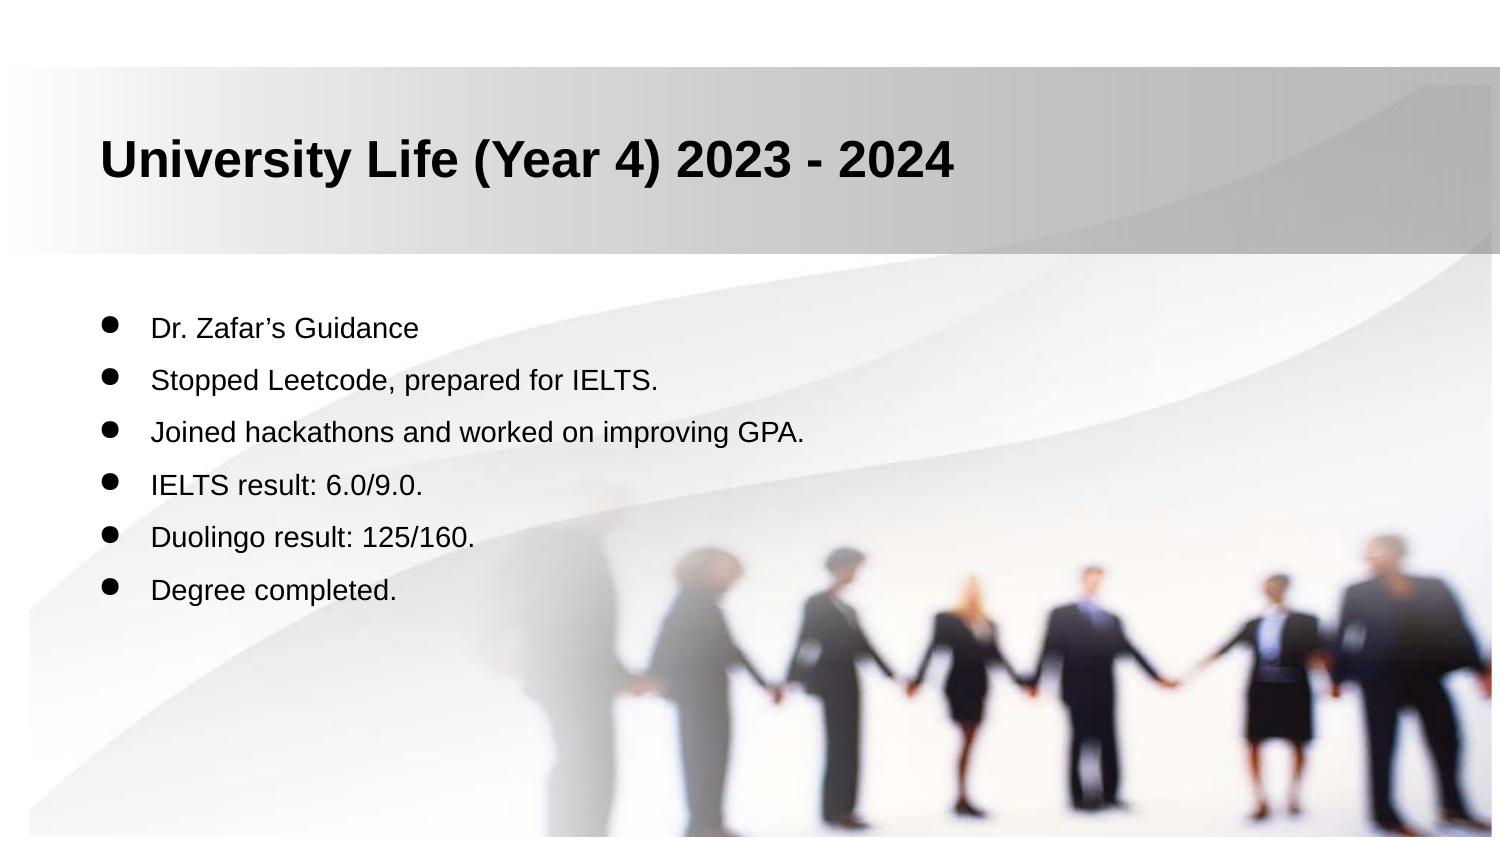

University Life (Year 4) 2023 - 2024
Dr. Zafar’s Guidance
Stopped Leetcode, prepared for IELTS.
Joined hackathons and worked on improving GPA.
IELTS result: 6.0/9.0.
Duolingo result: 125/160.
Degree completed.